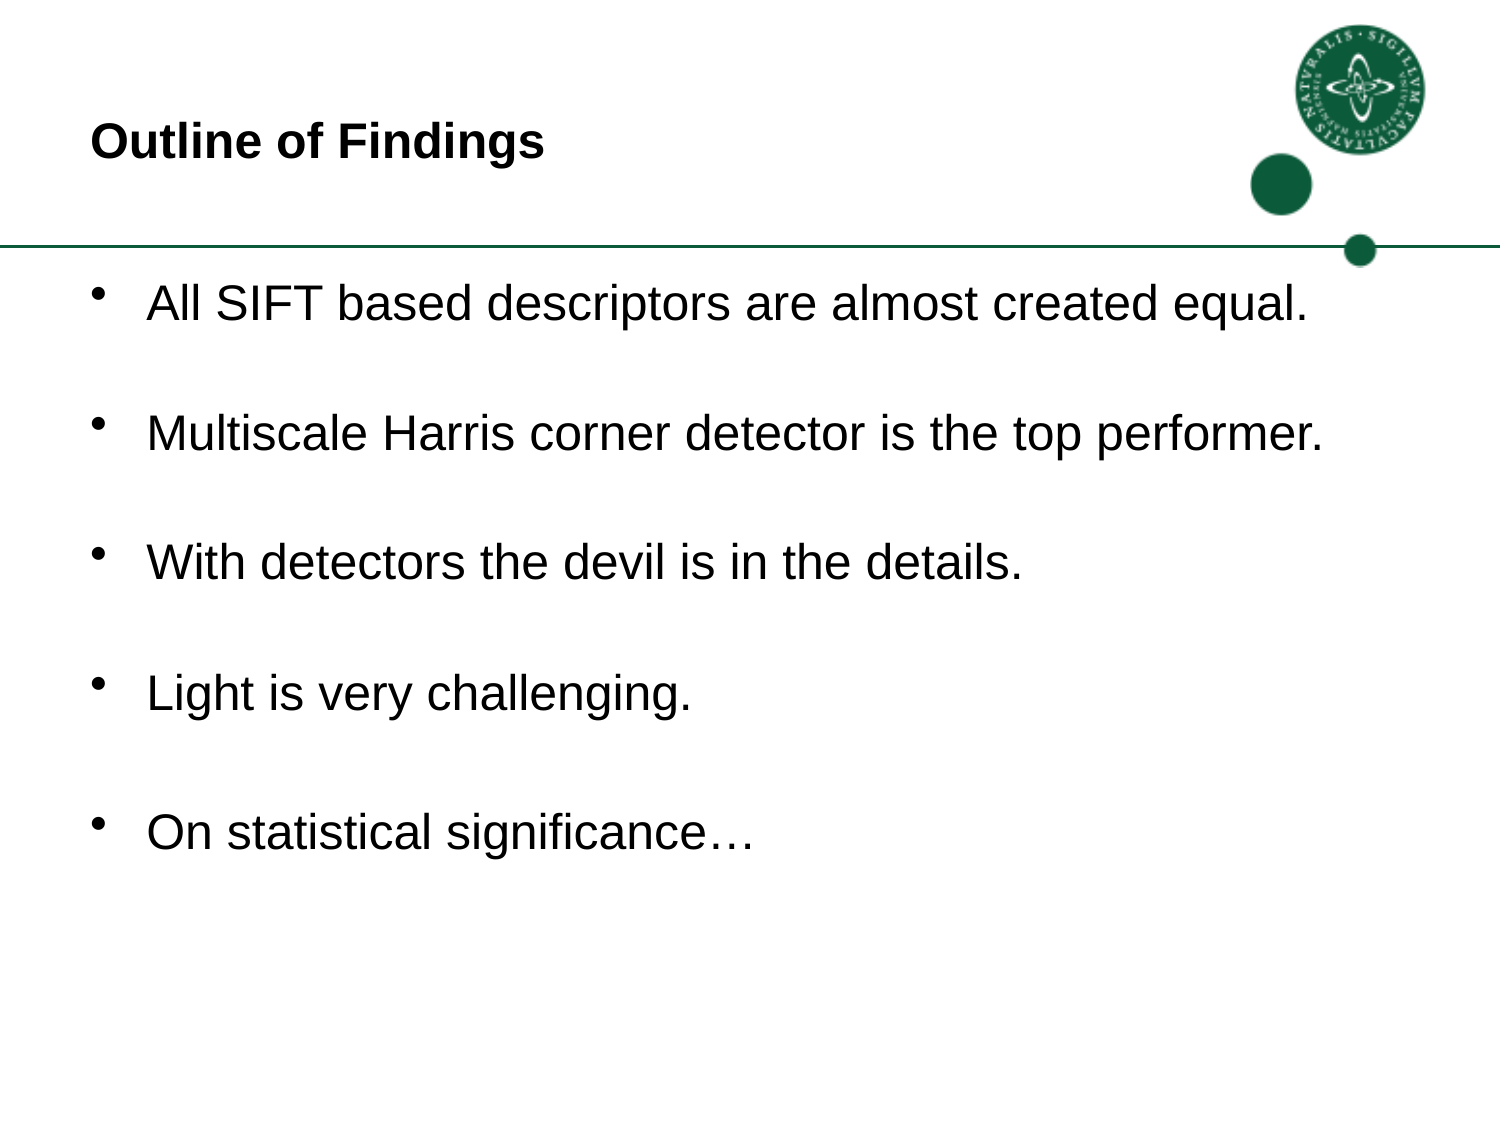

# Outline of Findings
All SIFT based descriptors are almost created equal.
Multiscale Harris corner detector is the top performer.
With detectors the devil is in the details.
Light is very challenging.

On statistical significance…